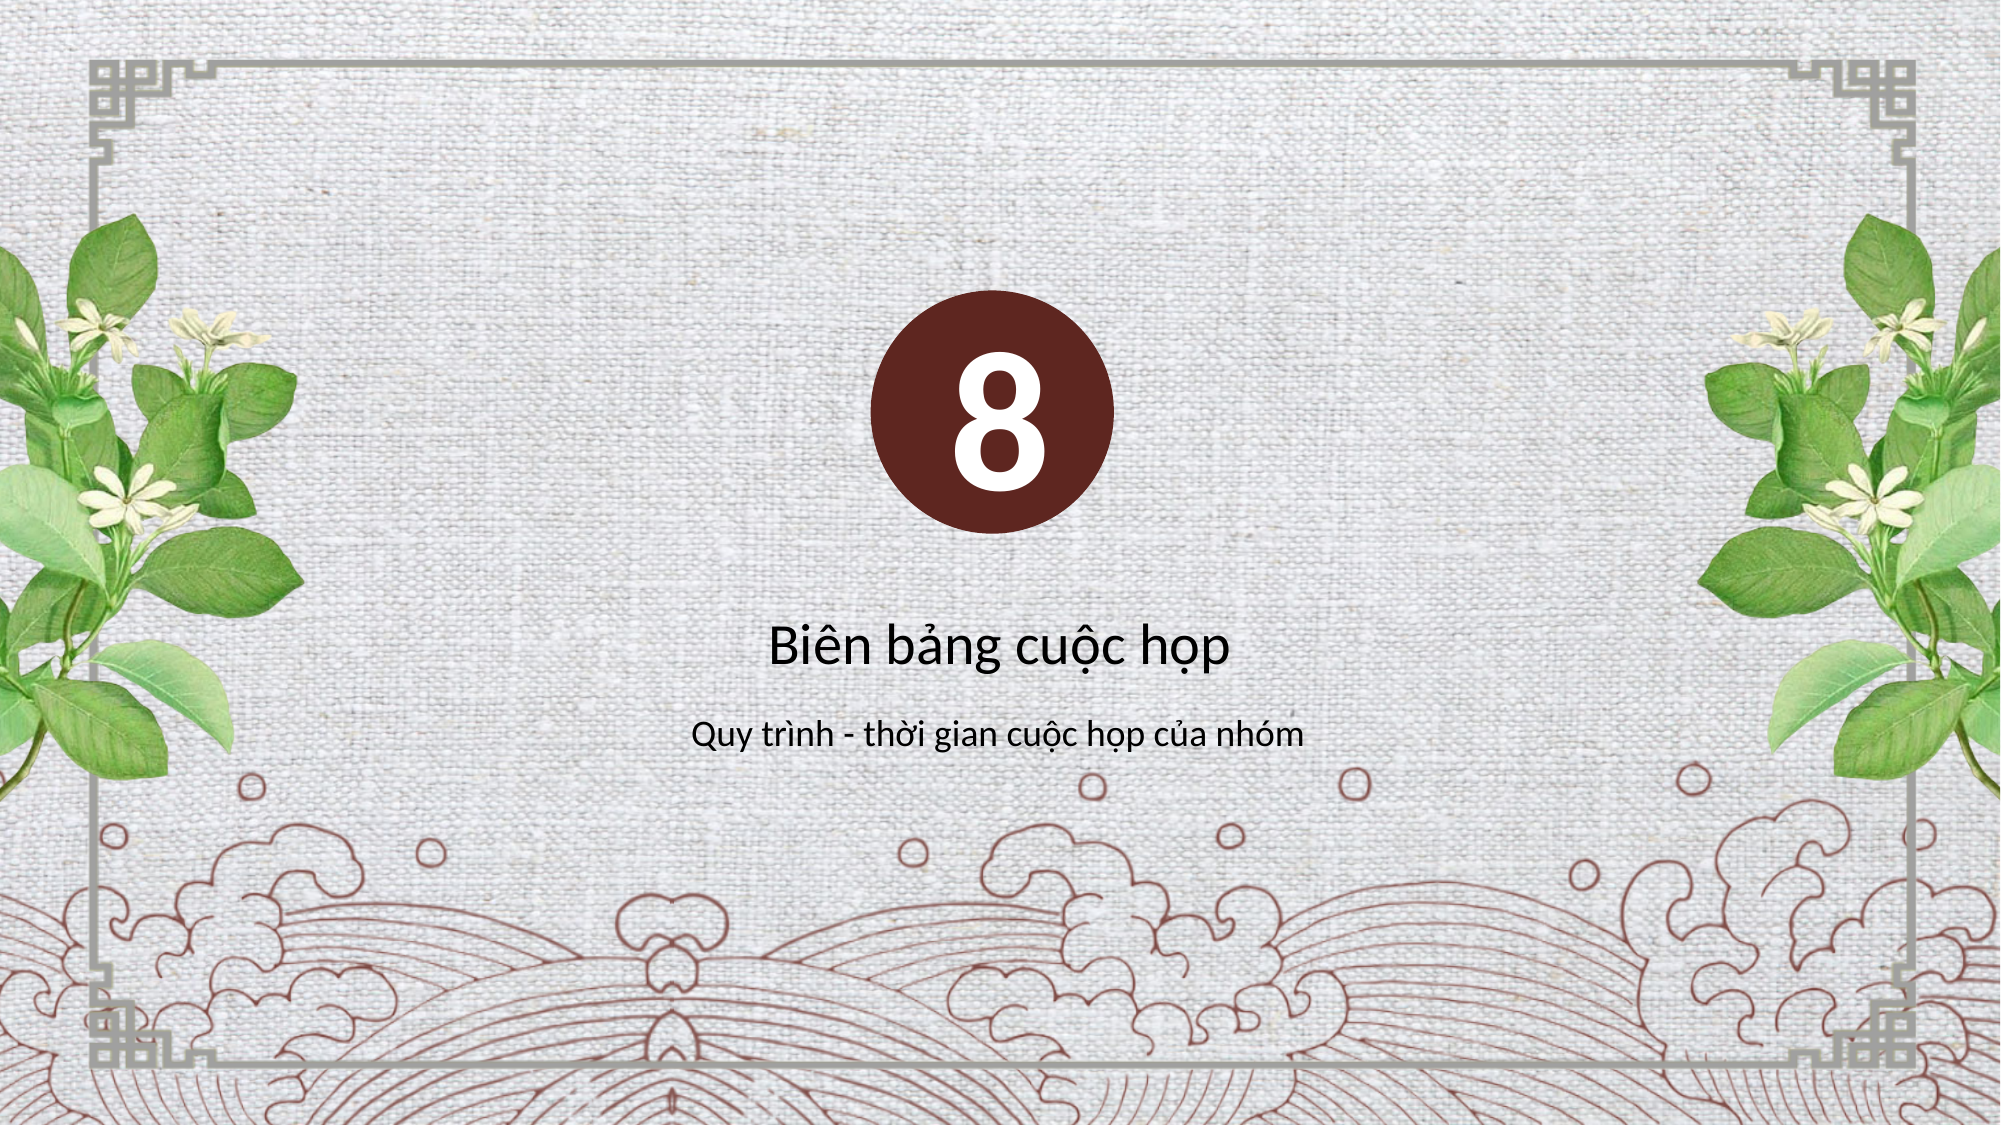

8

Biên bảng cuộc họp
Quy trình - thời gian cuộc họp của nhóm